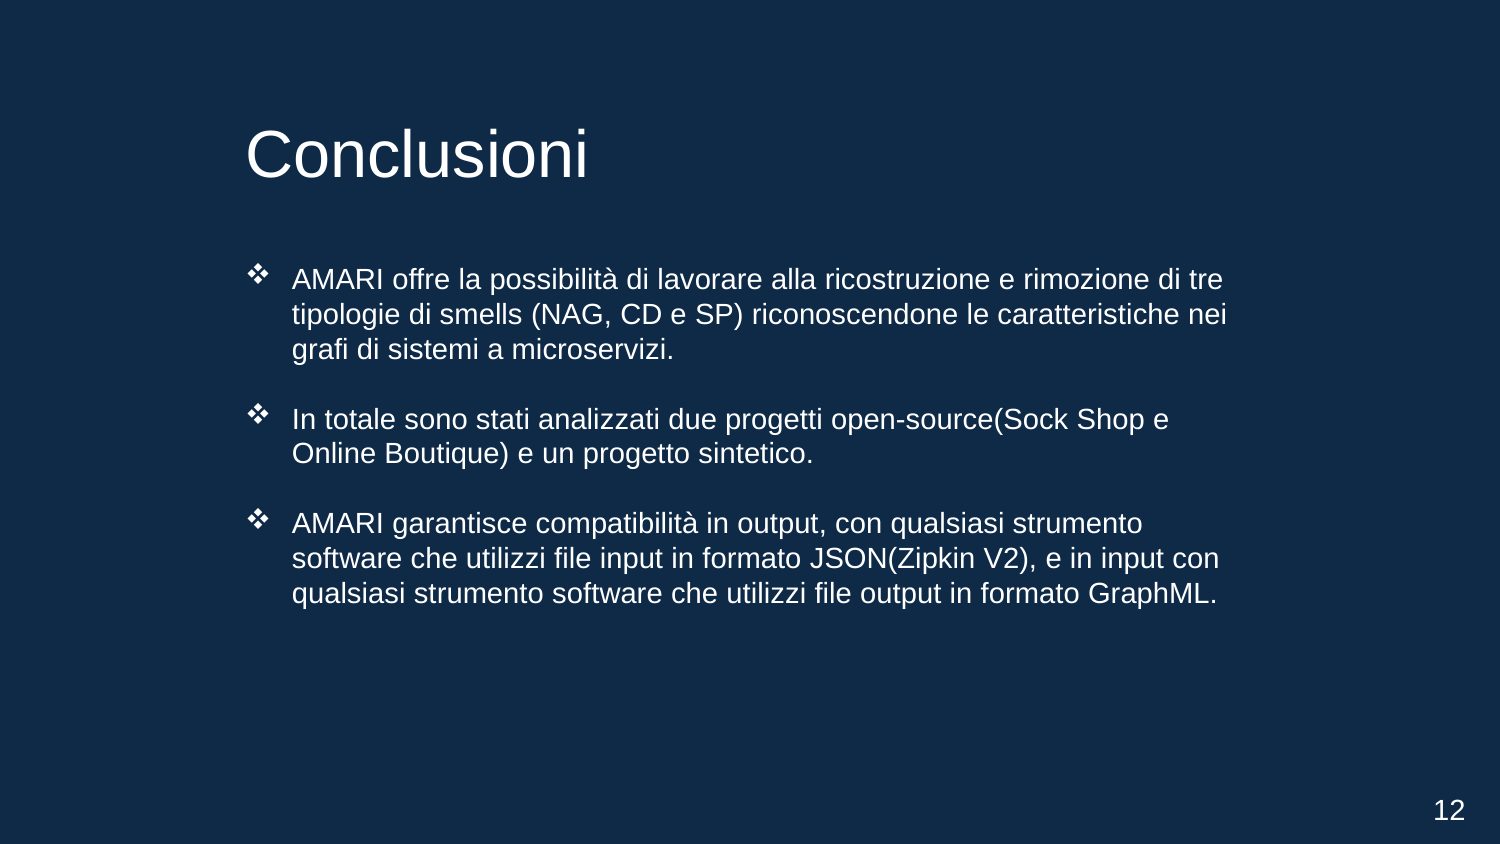

Conclusioni
AMARI offre la possibilità di lavorare alla ricostruzione e rimozione di tre tipologie di smells (NAG, CD e SP) riconoscendone le caratteristiche nei grafi di sistemi a microservizi.

In totale sono stati analizzati due progetti open-source(Sock Shop e Online Boutique) e un progetto sintetico.

AMARI garantisce compatibilità in output, con qualsiasi strumento software che utilizzi file input in formato JSON(Zipkin V2), e in input con qualsiasi strumento software che utilizzi file output in formato GraphML.
12